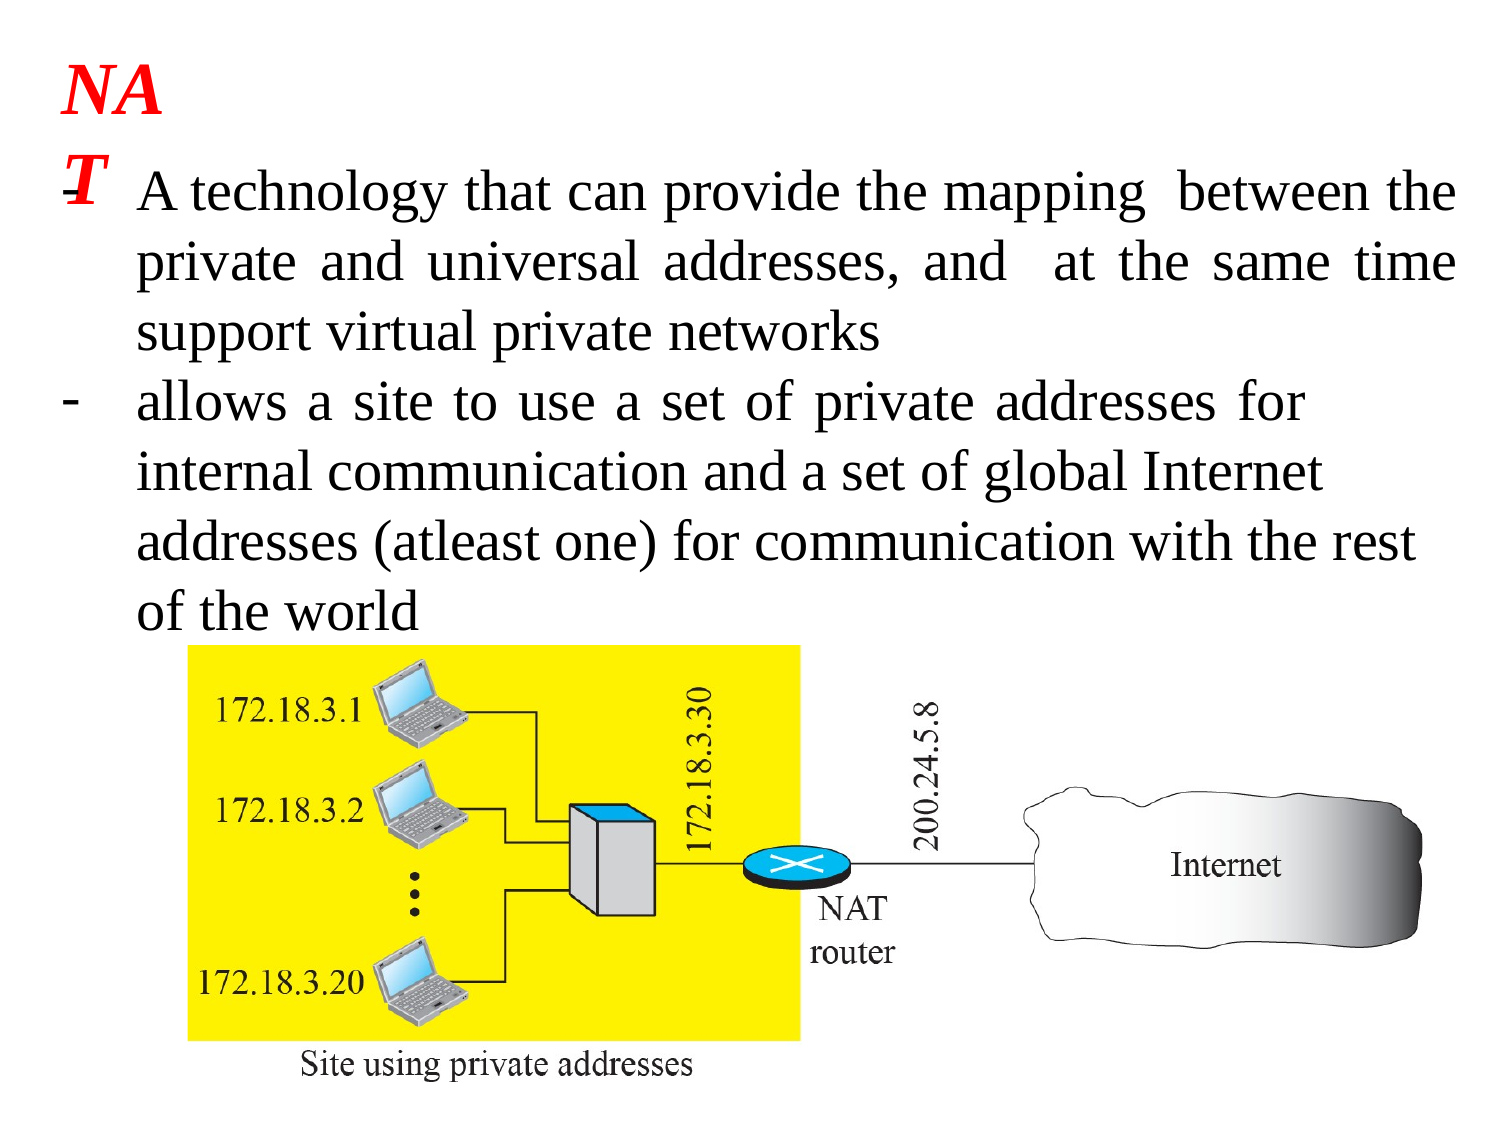

# NAT
A technology that can provide the mapping  between the private and universal addresses, and  at the same time support virtual private networks
allows a site to use a set of private addresses for internal communication and a set of global Internet addresses (atleast one) for communication with the rest of the world